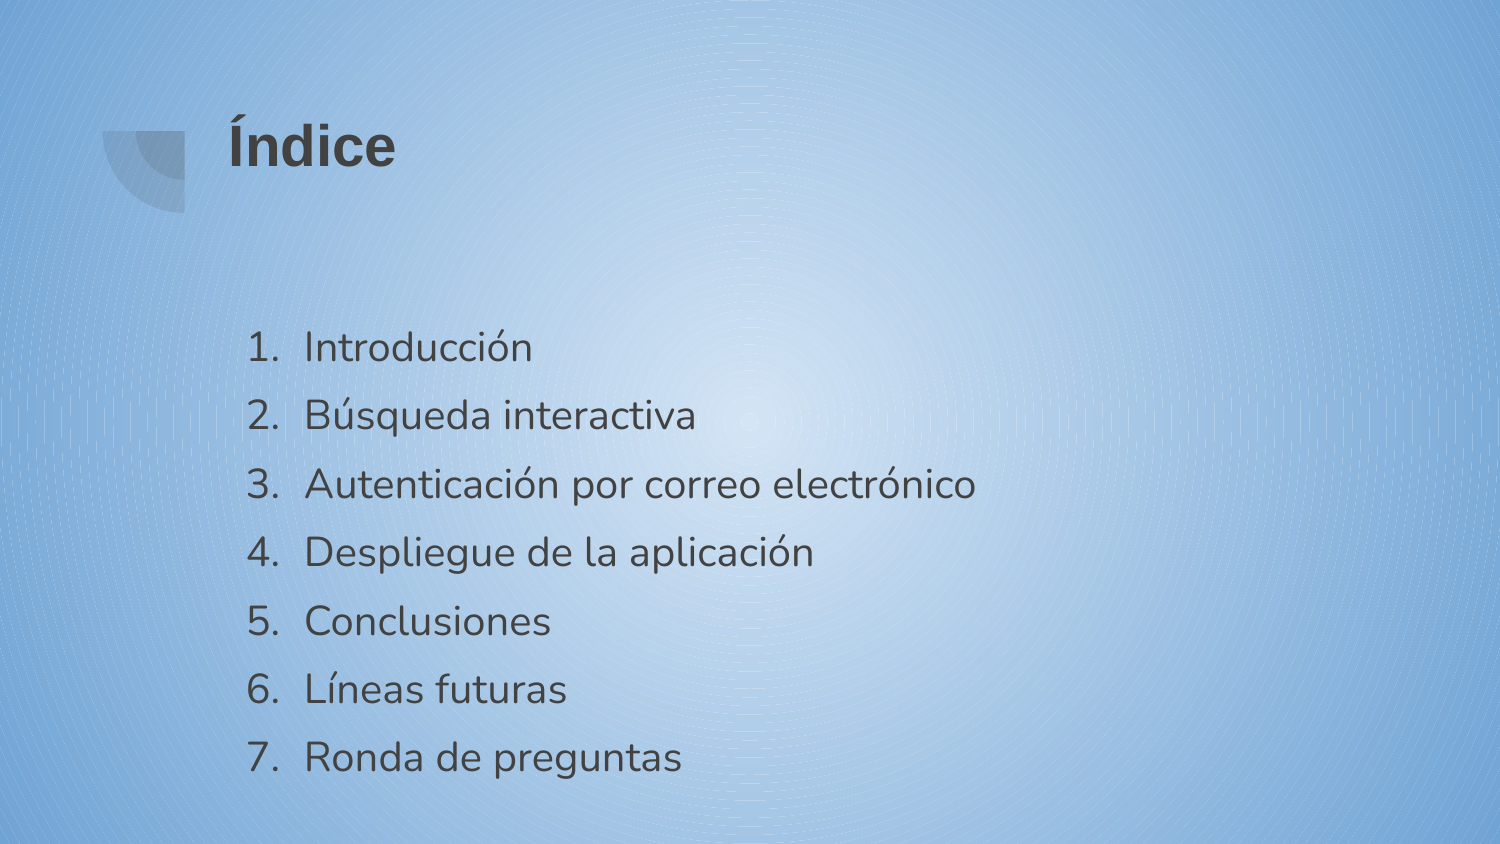

# Índice
Introducción
Búsqueda interactiva
Autenticación por correo electrónico
Despliegue de la aplicación
Conclusiones
Líneas futuras
Ronda de preguntas